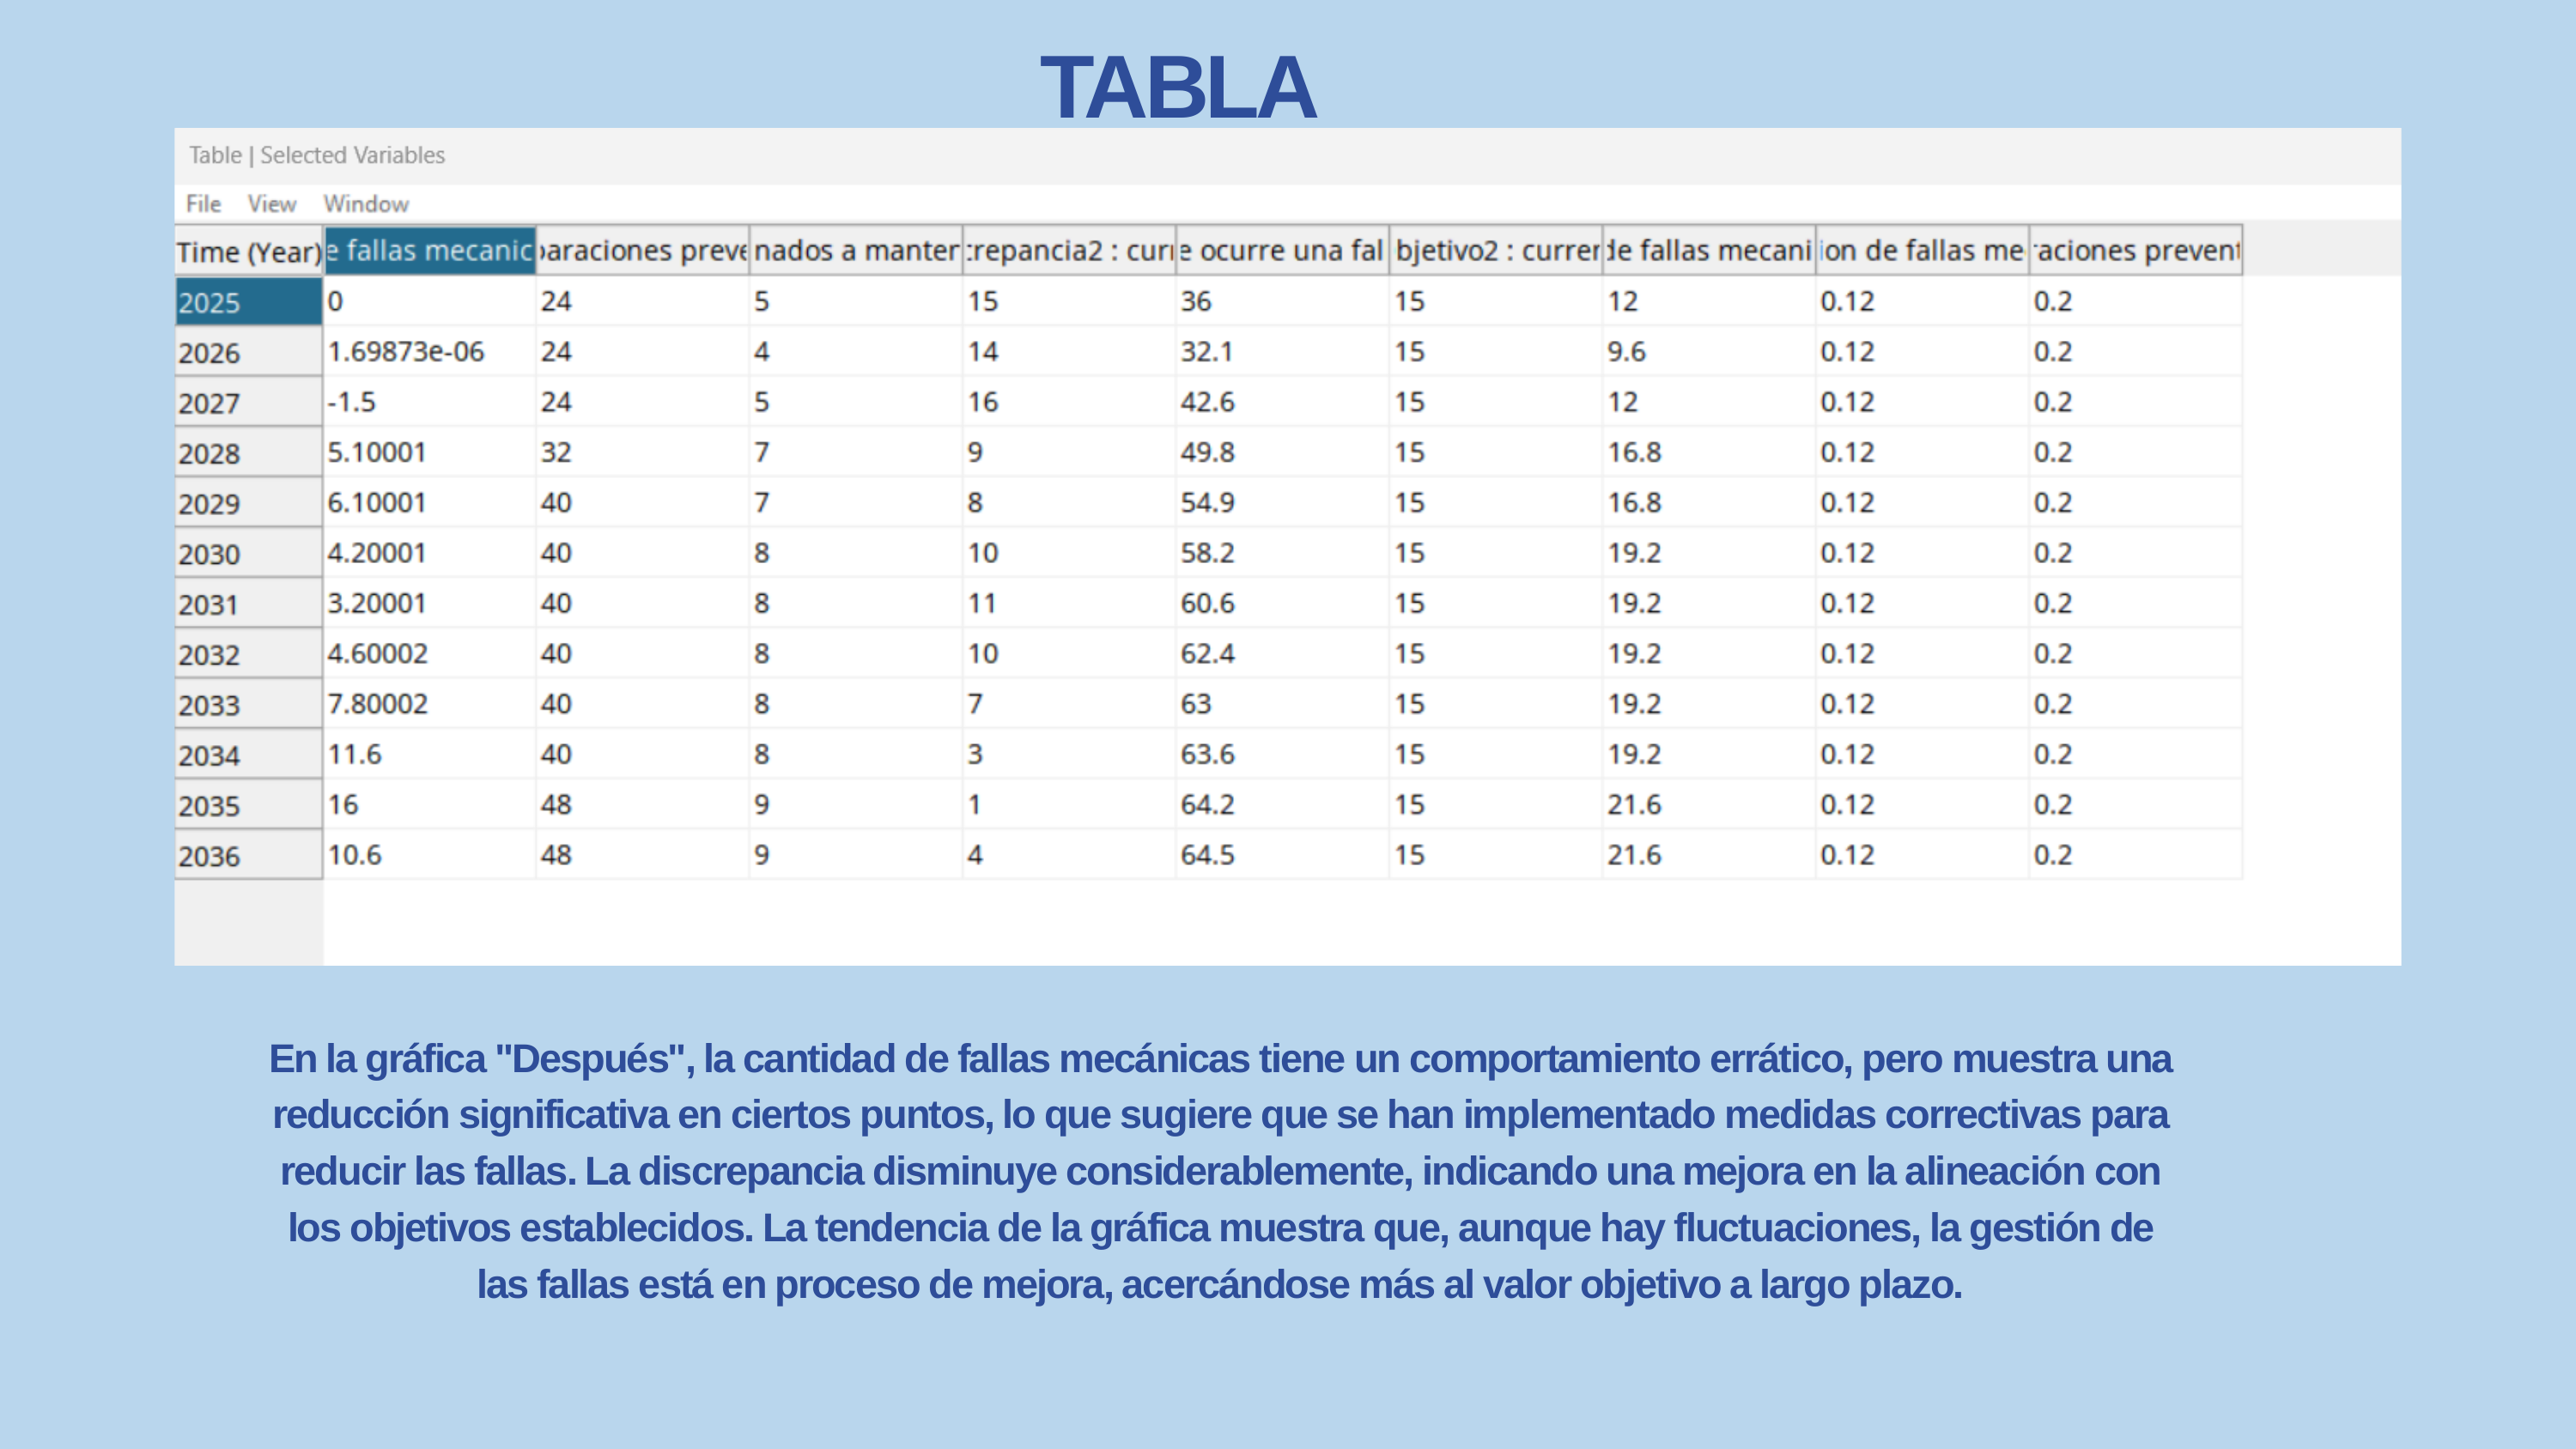

TABLA

En la gráfica "Después", la cantidad de fallas mecánicas tiene un comportamiento errático, pero muestra una reducción significativa en ciertos puntos, lo que sugiere que se han implementado medidas correctivas para reducir las fallas. La discrepancia disminuye considerablemente, indicando una mejora en la alineación con los objetivos establecidos. La tendencia de la gráfica muestra que, aunque hay fluctuaciones, la gestión de las fallas está en proceso de mejora, acercándose más al valor objetivo a largo plazo.